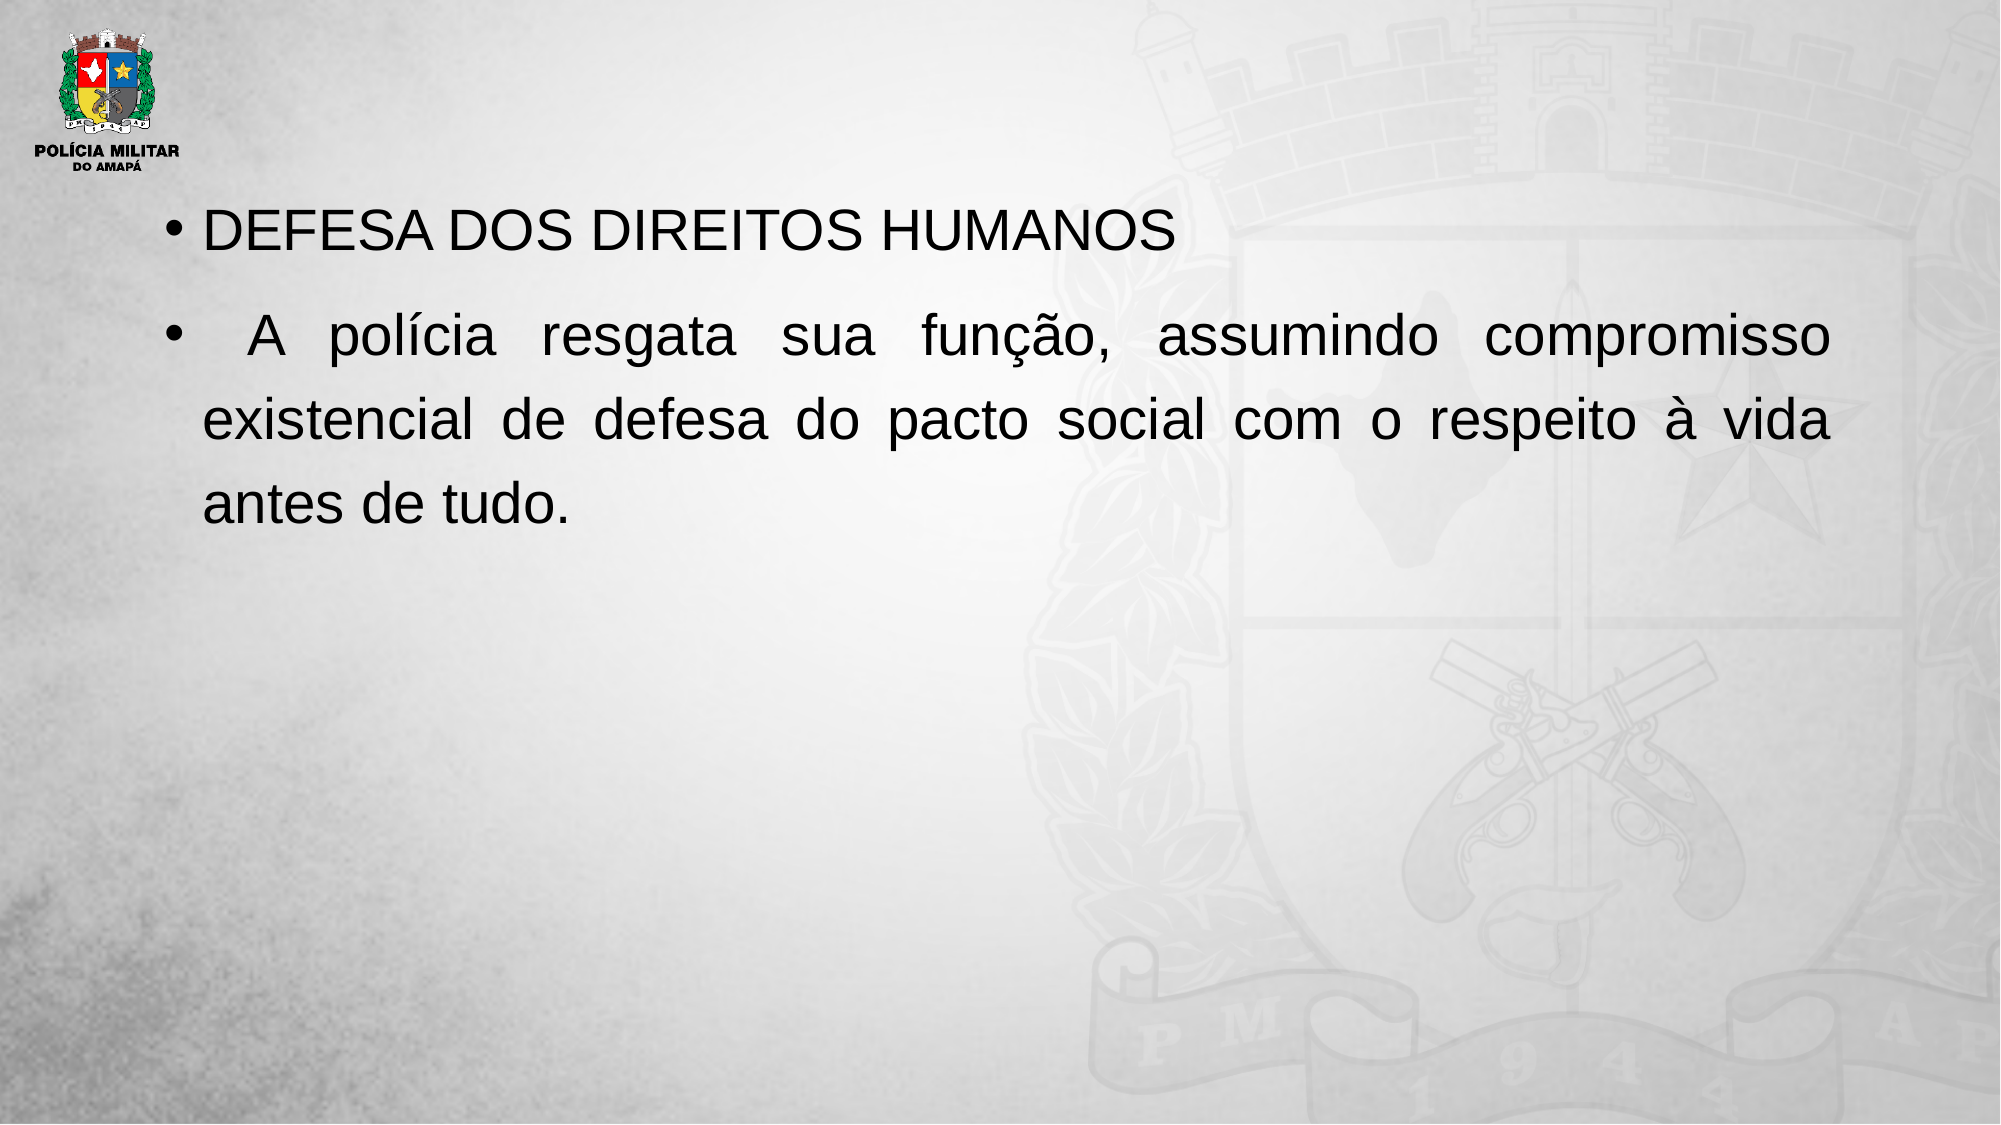

#
DEFESA DOS DIREITOS HUMANOS
 A polícia resgata sua função, assumindo compromisso existencial de defesa do pacto social com o respeito à vida antes de tudo.